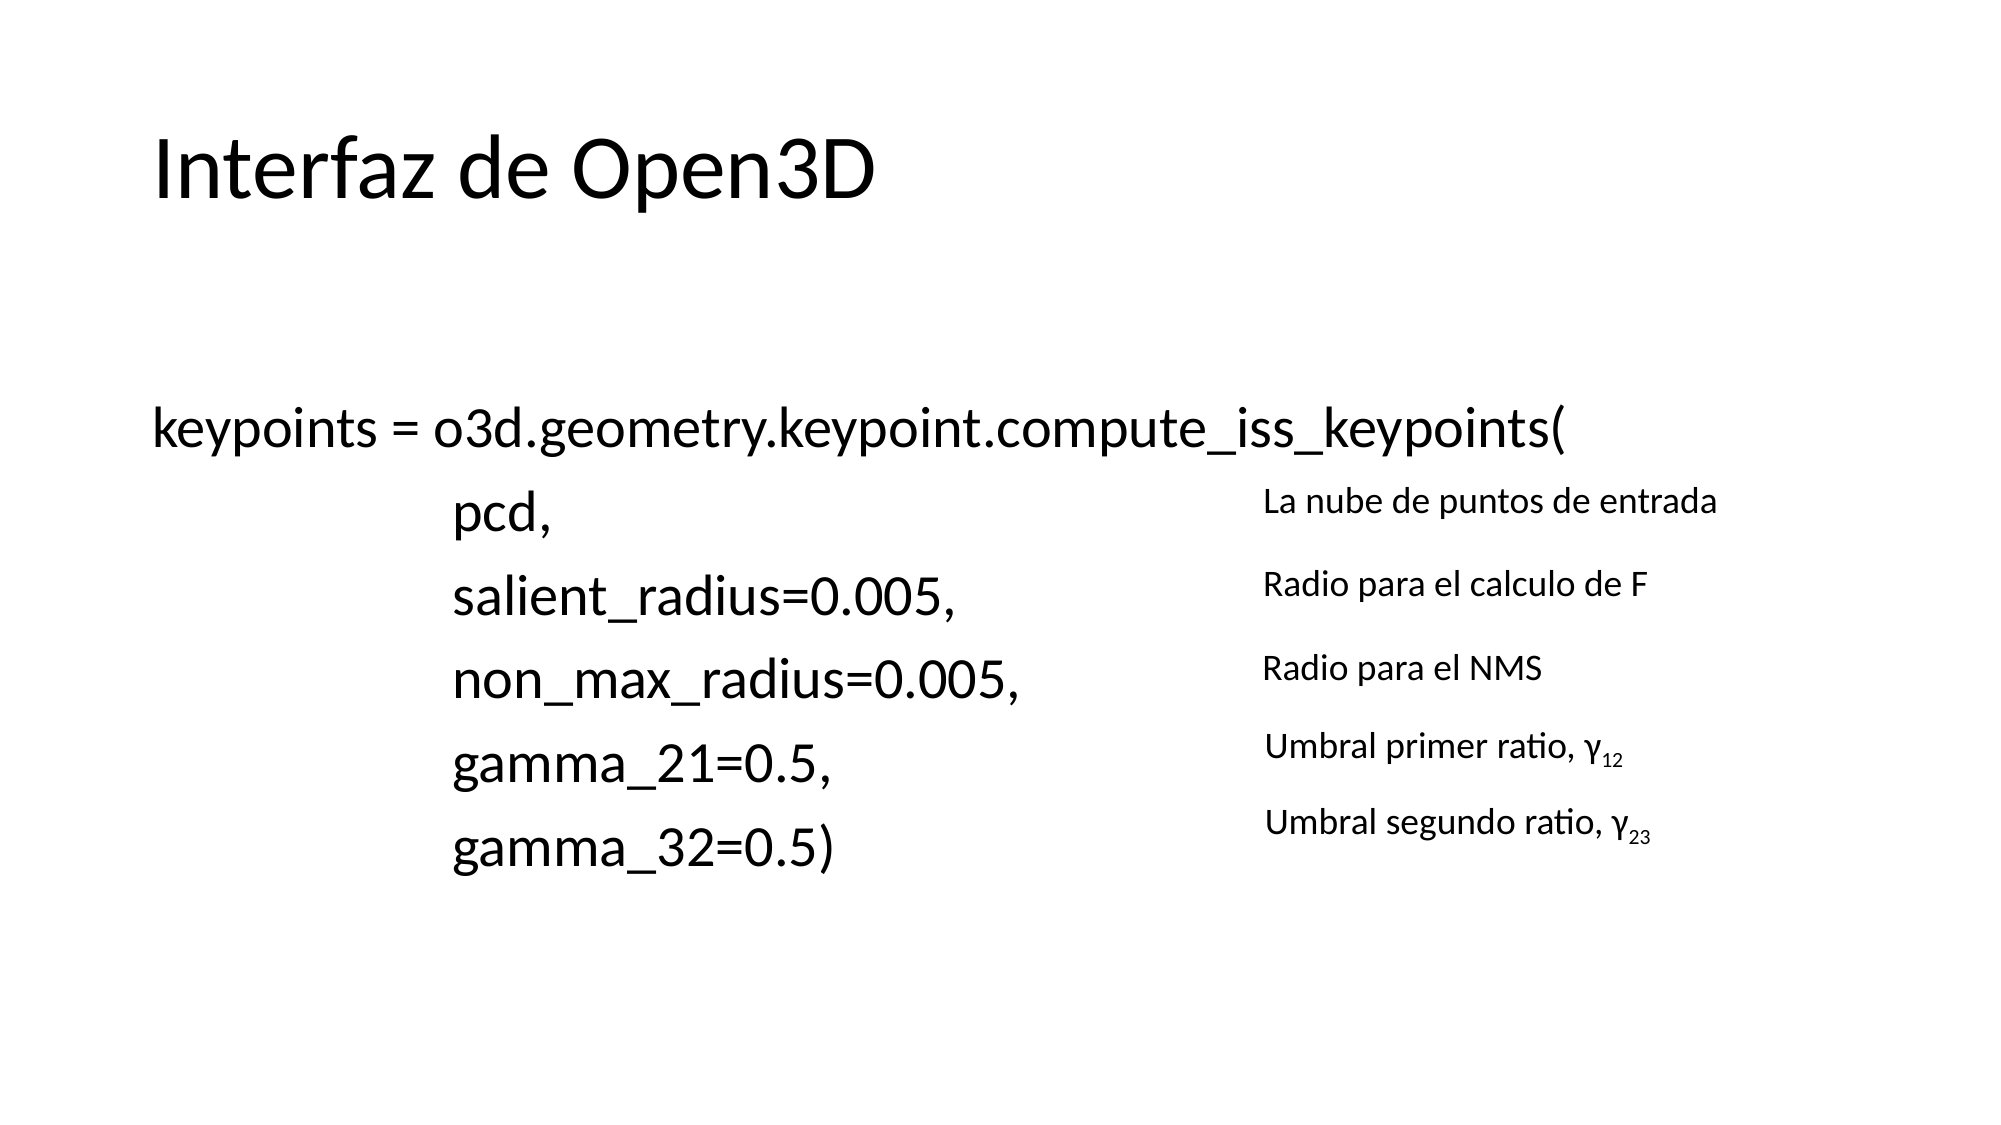

# Interfaz de Open3D

keypoints = o3d.geometry.keypoint.compute_iss_keypoints(
		pcd,
		salient_radius=0.005,
		non_max_radius=0.005,
		gamma_21=0.5,
		gamma_32=0.5)

La nube de puntos de entrada
Radio para el calculo de F
Radio para el NMS
Umbral primer ratio, γ12
Umbral segundo ratio, γ23